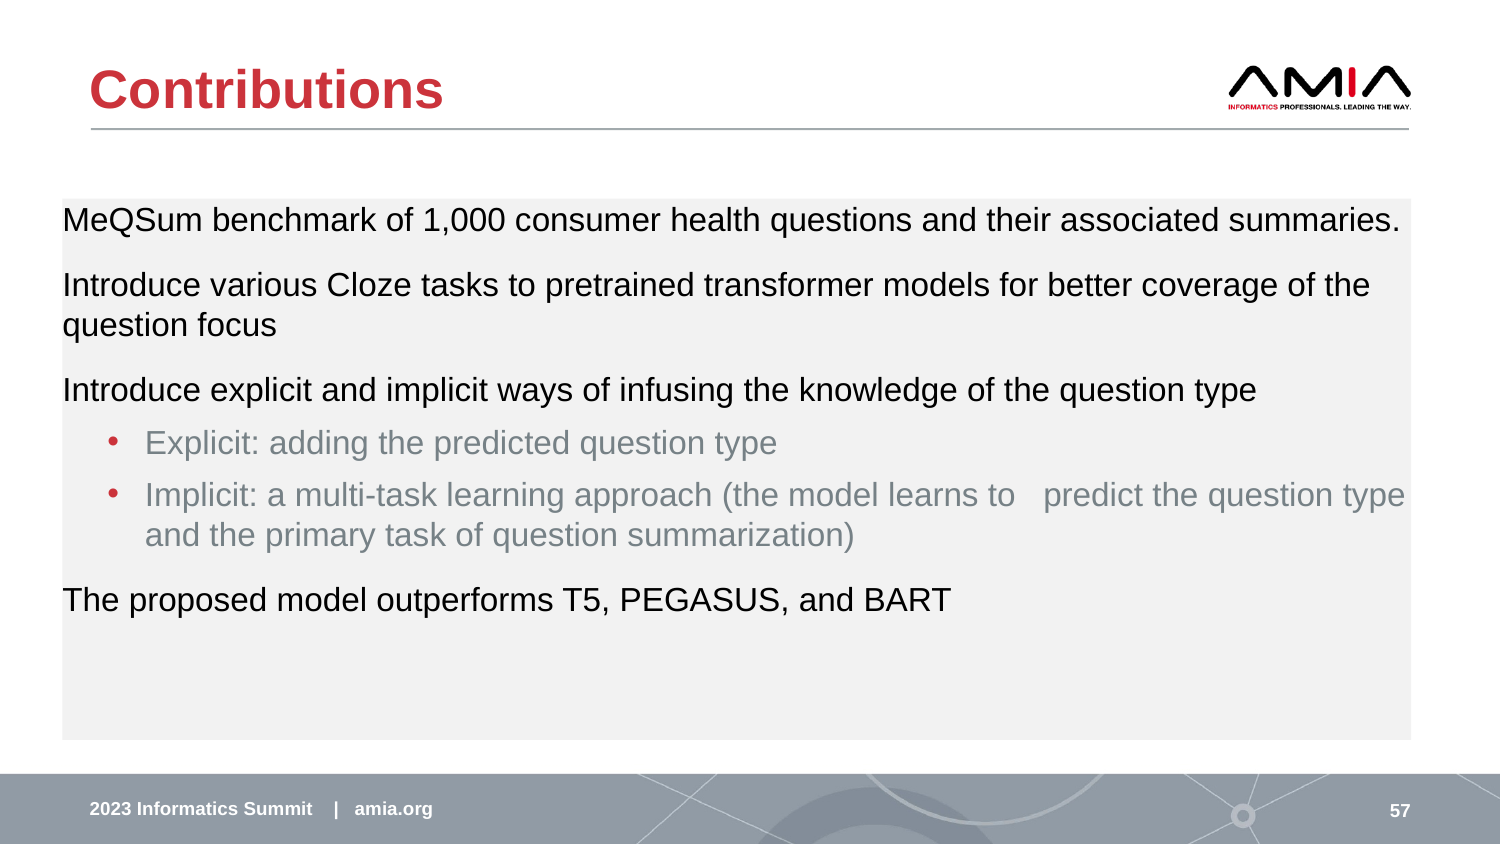

# Contributions
MeQSum benchmark of 1,000 consumer health questions and their associated summaries.
Introduce various Cloze tasks to pretrained transformer models for better coverage of the question focus
Introduce explicit and implicit ways of infusing the knowledge of the question type
Explicit: adding the predicted question type
Implicit: a multi-task learning approach (the model learns to   predict the question type and the primary task of question summarization)
The proposed model outperforms T5, PEGASUS, and BART

2023 Informatics Summit    |   amia.org
57